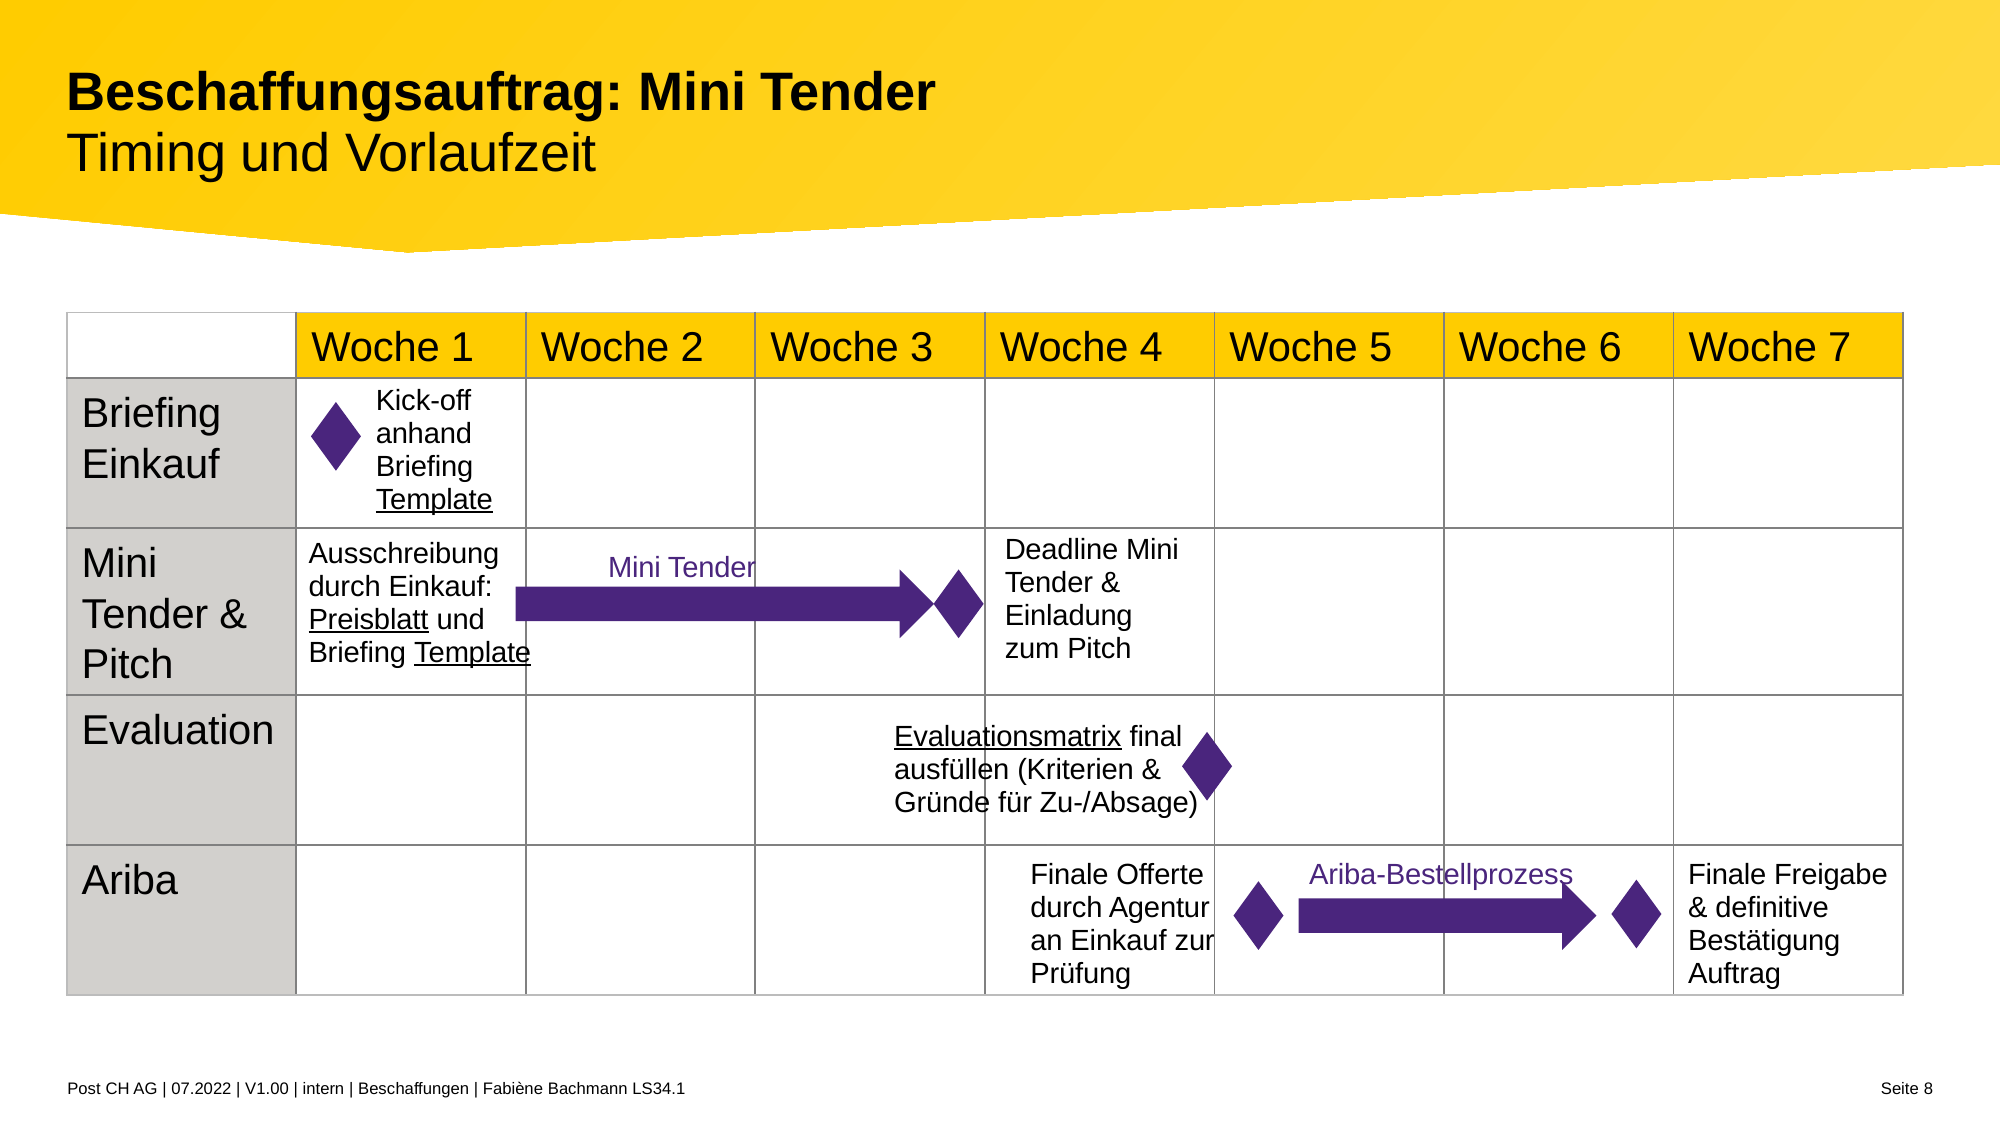

# Beschaffungsauftrag: Mini Tender Timing und Vorlaufzeit
|  | Woche 1 | Woche 2 | Woche 3 | Woche 4 | Woche 5 | Woche 6 | Woche 7 |
| --- | --- | --- | --- | --- | --- | --- | --- |
| Briefing Einkauf |  |  |  |  |  |  |  |
| Mini Tender & Pitch |  |  |  |  |  |  |  |
| Evaluation |  |  |  |  |  |  |  |
| Ariba |  |  |  |  |  |  |  |
Kick-off anhand Briefing Template

Deadline Mini Tender & Einladung zum Pitch
Ausschreibung durch Einkauf: Preisblatt und Briefing Template
Mini Tender

Evaluationsmatrix final ausfüllen (Kriterien & Gründe für Zu-/Absage)

Finale Offerte durch Agentur an Einkauf zur Prüfung
Ariba-Bestellprozess
Finale Freigabe & definitive Bestätigung Auftrag

Post CH AG | 07.2022 | V1.00 | intern | Beschaffungen | Fabiène Bachmann LS34.1
 Seite 8